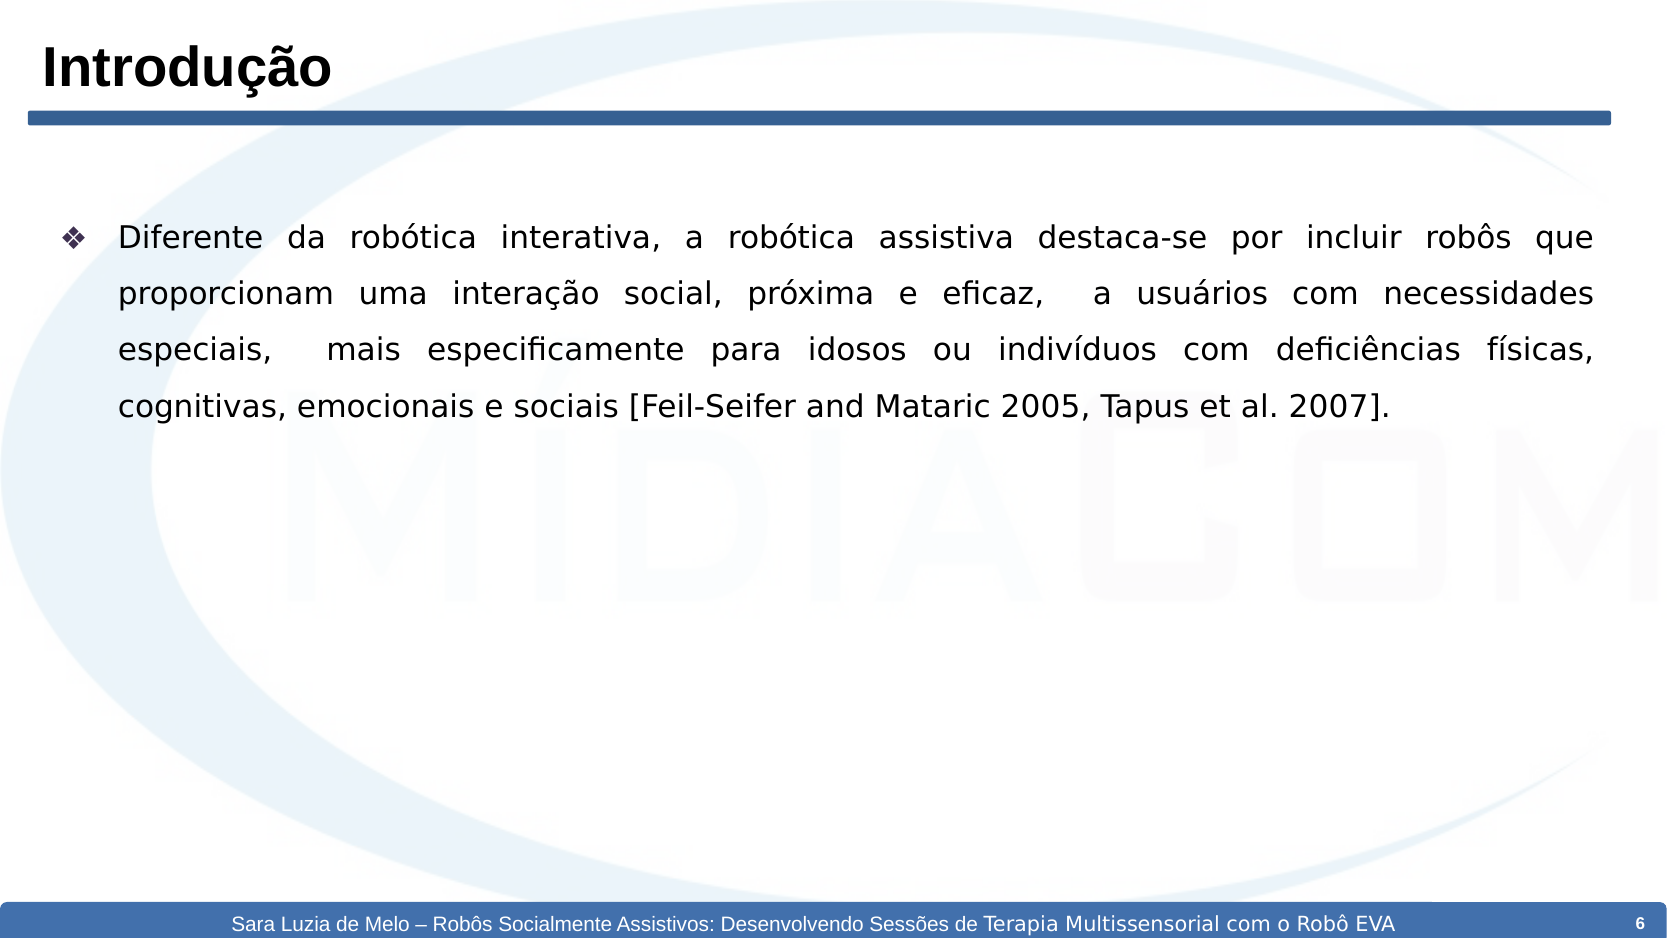

# Introdução
Diferente da robótica interativa, a robótica assistiva destaca-se por incluir robôs que proporcionam uma interação social, próxima e eficaz,  a usuários com necessidades especiais,  mais especificamente para idosos ou indivíduos com deficiências físicas, cognitivas, emocionais e sociais [Feil-Seifer and Mataric 2005, Tapus et al. 2007].

Sara Luzia de Melo – Robôs Socialmente Assistivos: Desenvolvendo Sessões de Terapia Multissensorial com o Robô EVA
6